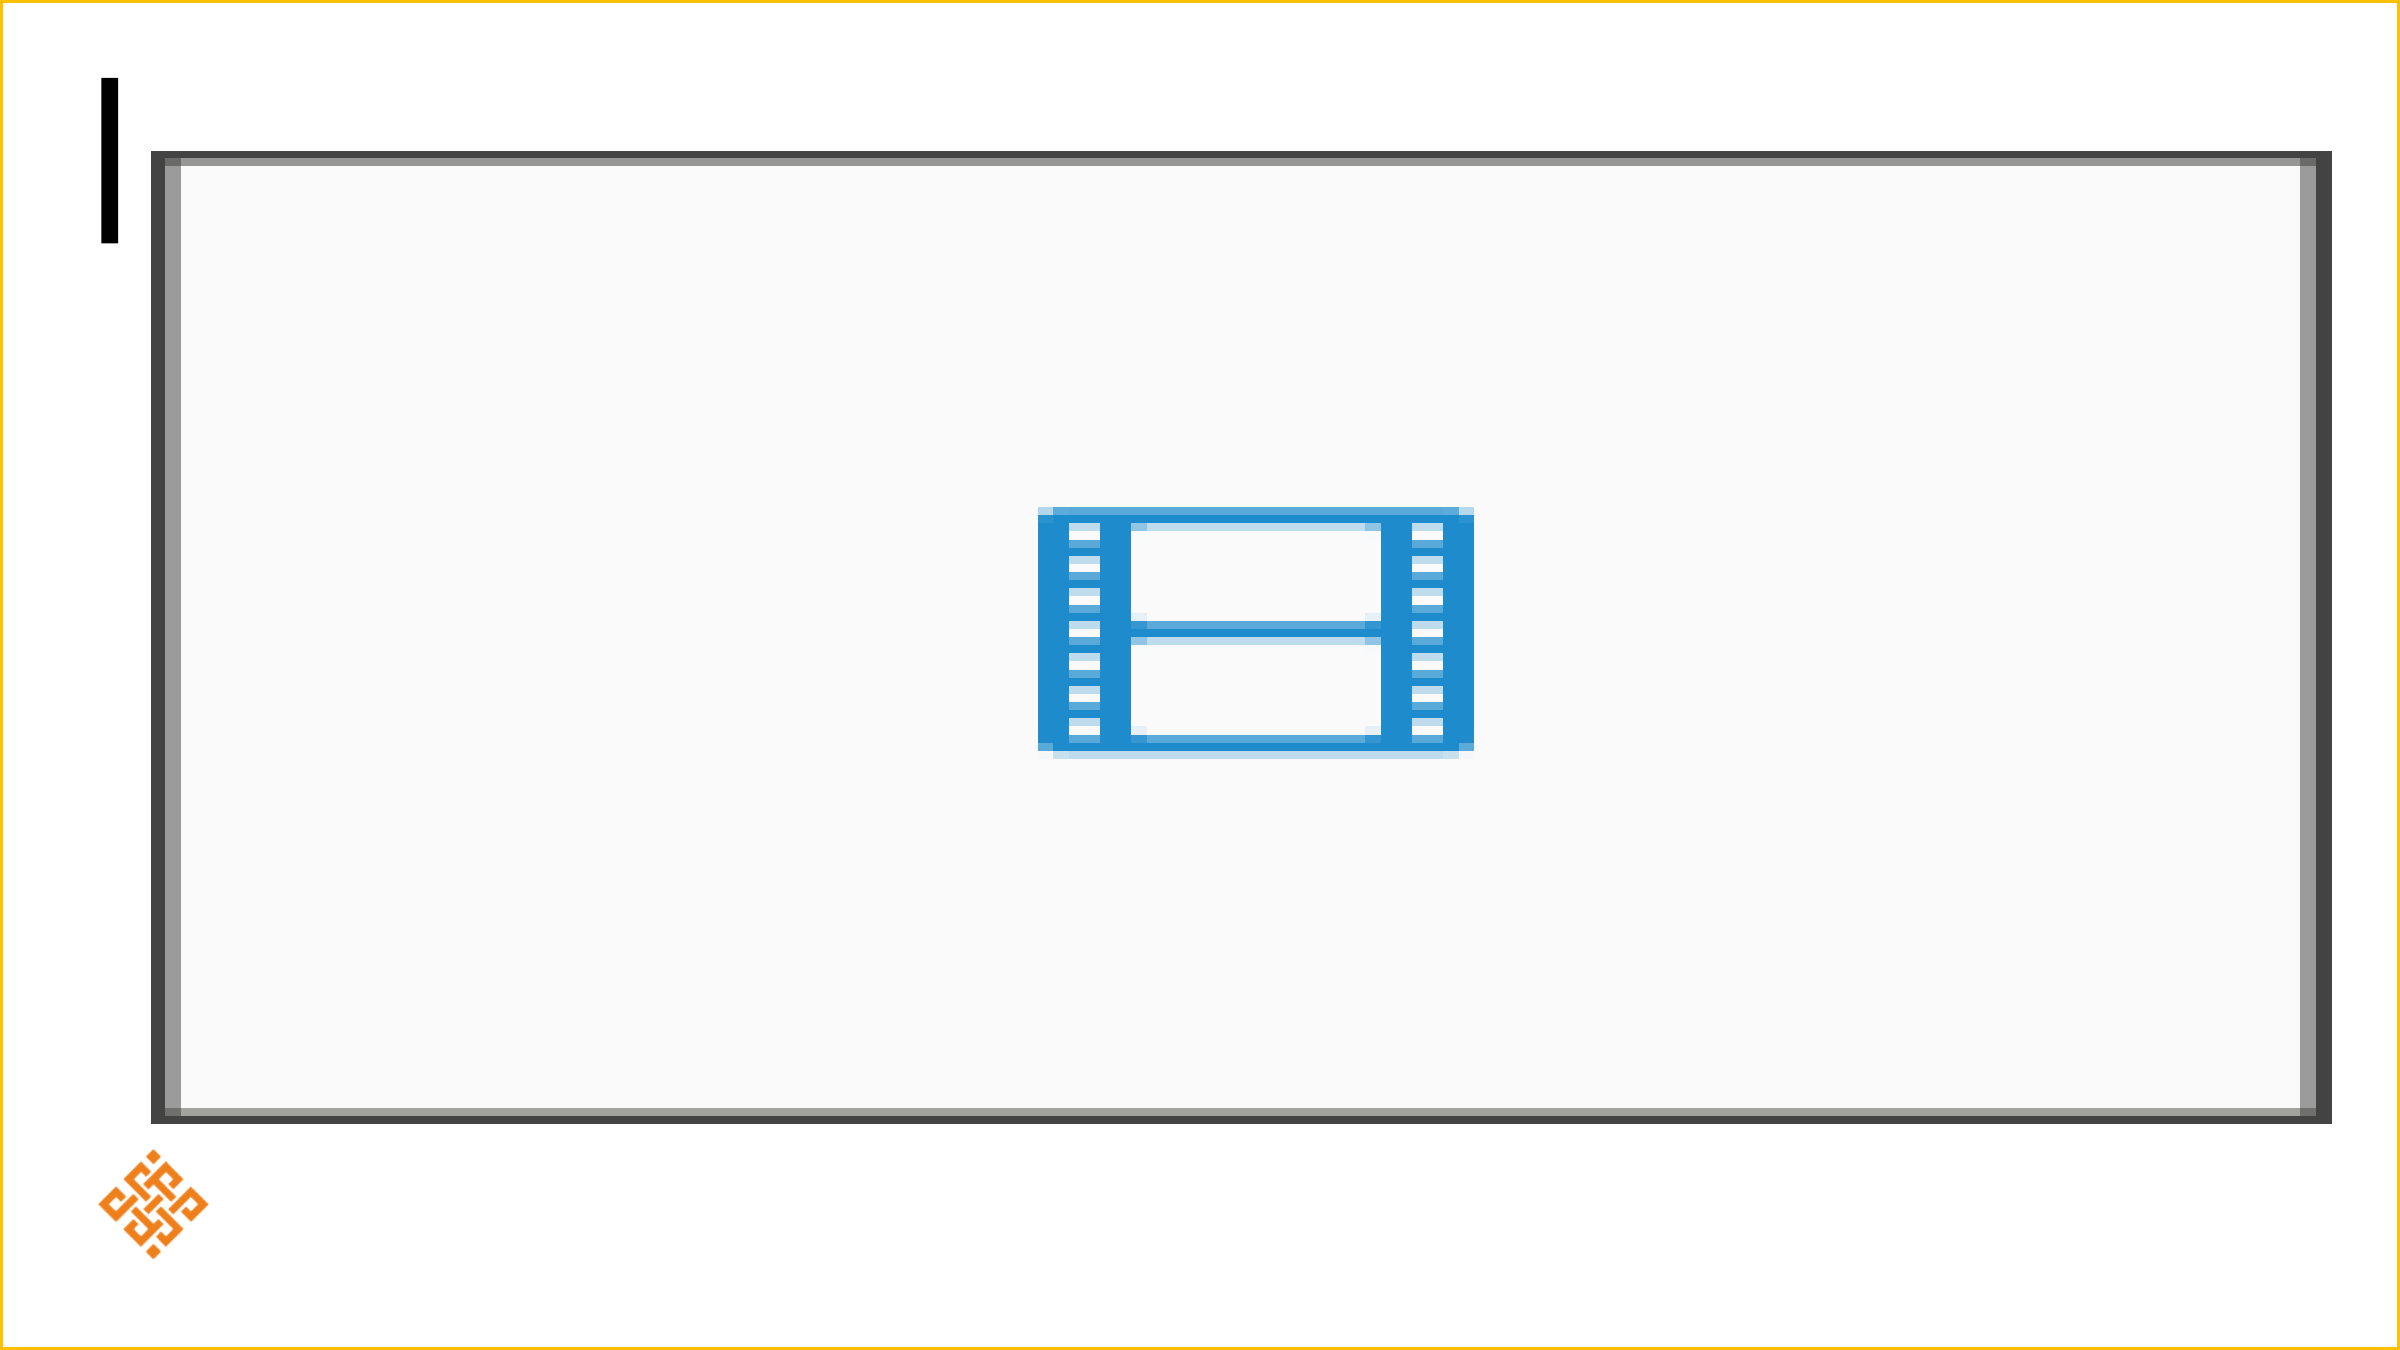

3. Synchronization
Definition: Ensuring that the sender and receiver are synchronized in terms of data transmission timing.
Purpose: Maintains data integrity by aligning the sender's and receiver's clocks or signals.
Example: Bit stuffing or preamble bits in Ethernet for synchronization.